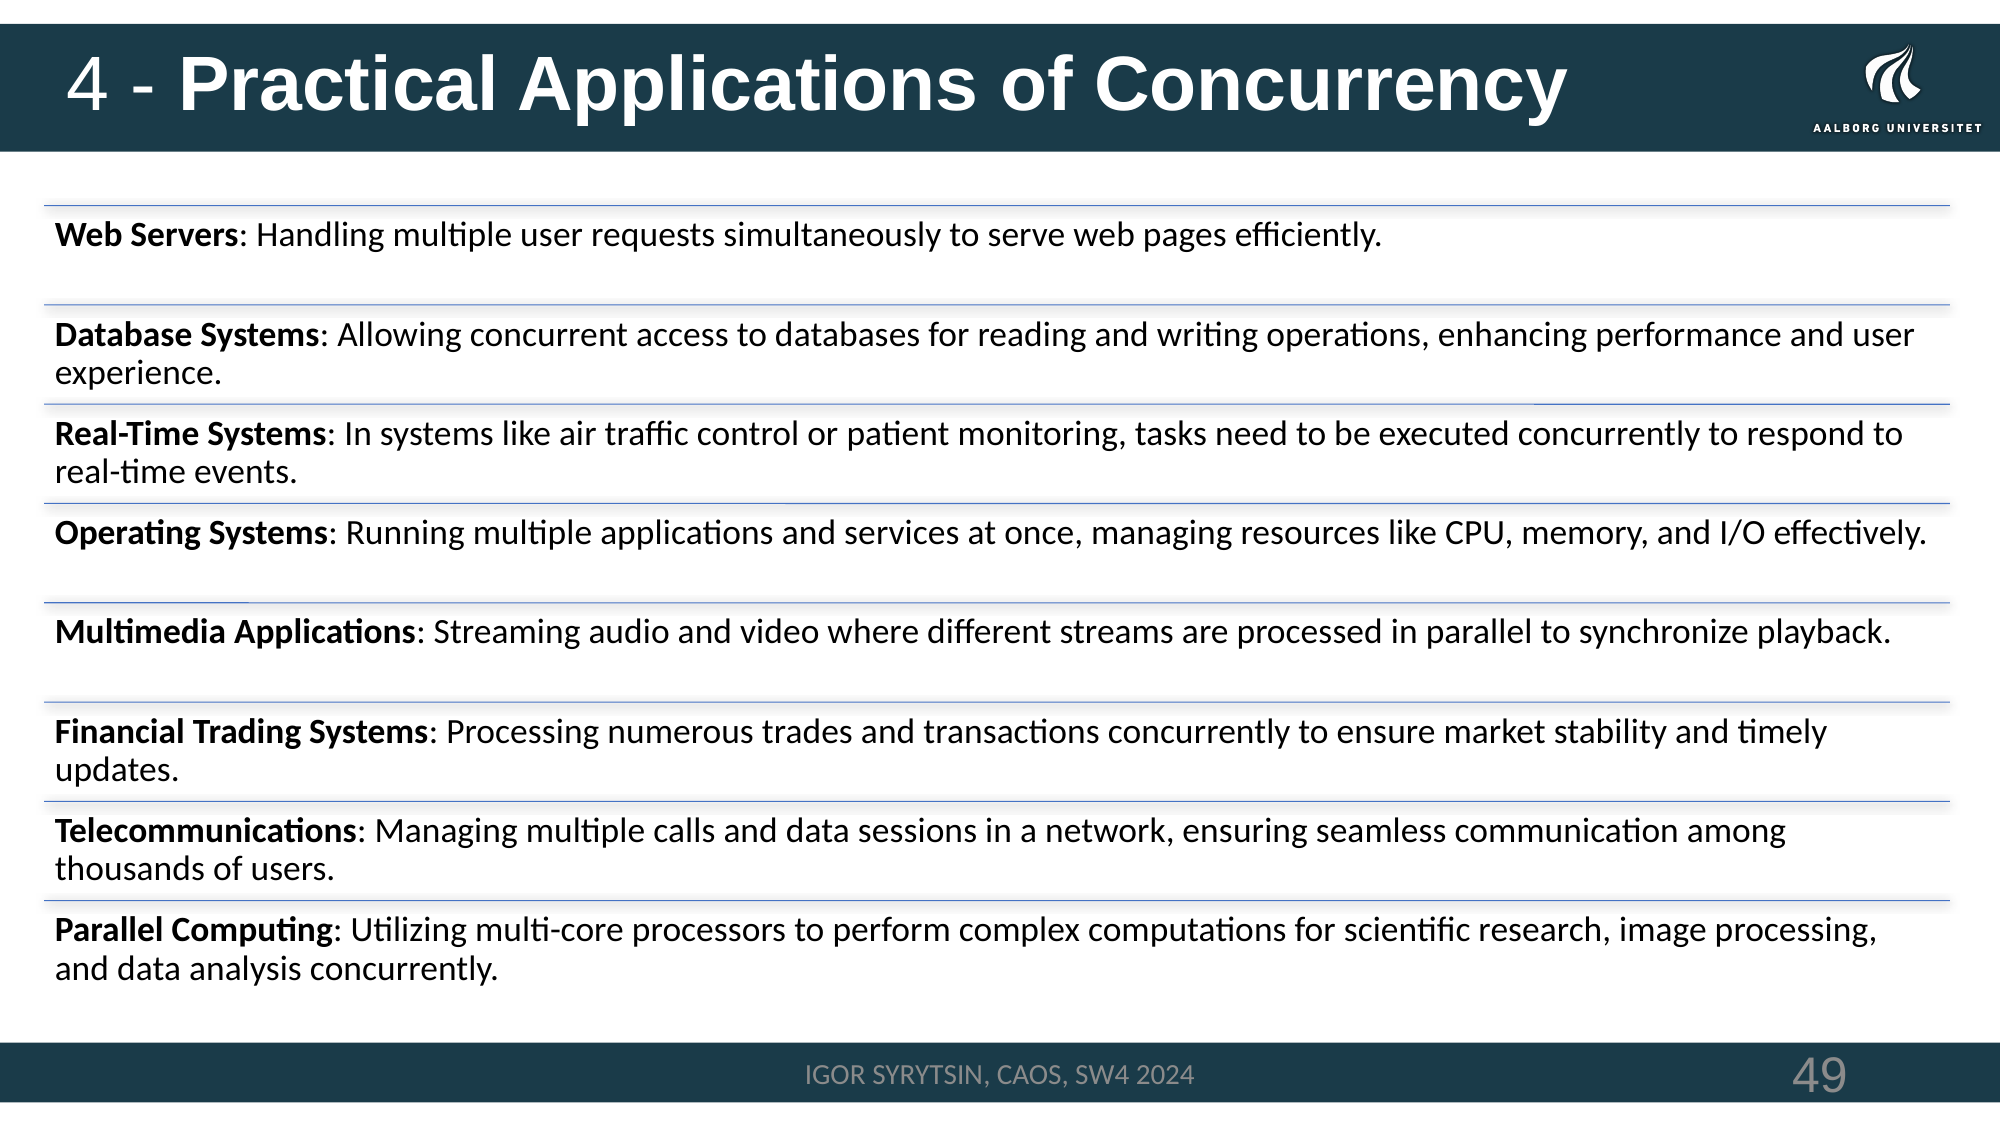

# 4 - Practical Applications of Concurrency
Web Servers: Handling multiple user requests simultaneously to serve web pages efficiently.
Database Systems: Allowing concurrent access to databases for reading and writing operations, enhancing performance and user experience.
Real-Time Systems: In systems like air traffic control or patient monitoring, tasks need to be executed concurrently to respond to real-time events.
Operating Systems: Running multiple applications and services at once, managing resources like CPU, memory, and I/O effectively.
Multimedia Applications: Streaming audio and video where different streams are processed in parallel to synchronize playback.
Financial Trading Systems: Processing numerous trades and transactions concurrently to ensure market stability and timely updates.
Telecommunications: Managing multiple calls and data sessions in a network, ensuring seamless communication among thousands of users.
Parallel Computing: Utilizing multi-core processors to perform complex computations for scientific research, image processing, and data analysis concurrently.
IGOR SYRYTSIN, CAOS, SW4 2024